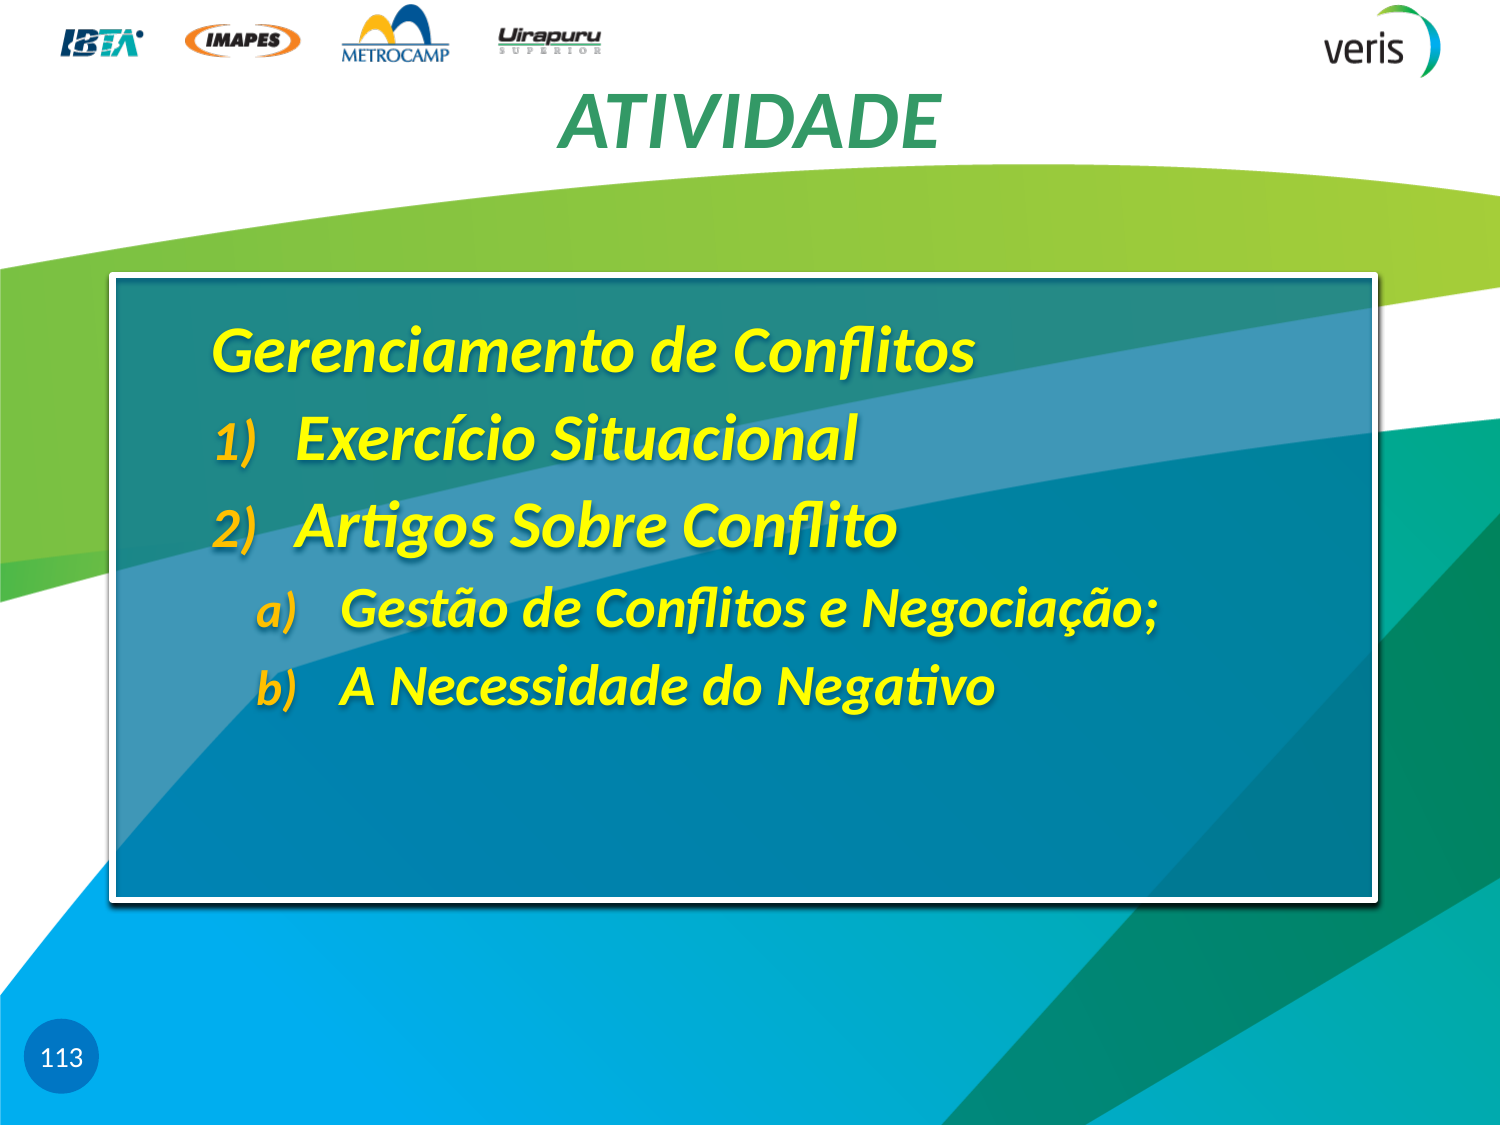

# ATIVIDADE
Gerenciamento de Conflitos
Exercício Situacional
Artigos Sobre Conflito
Gestão de Conflitos e Negociação;
A Necessidade do Negativo

113